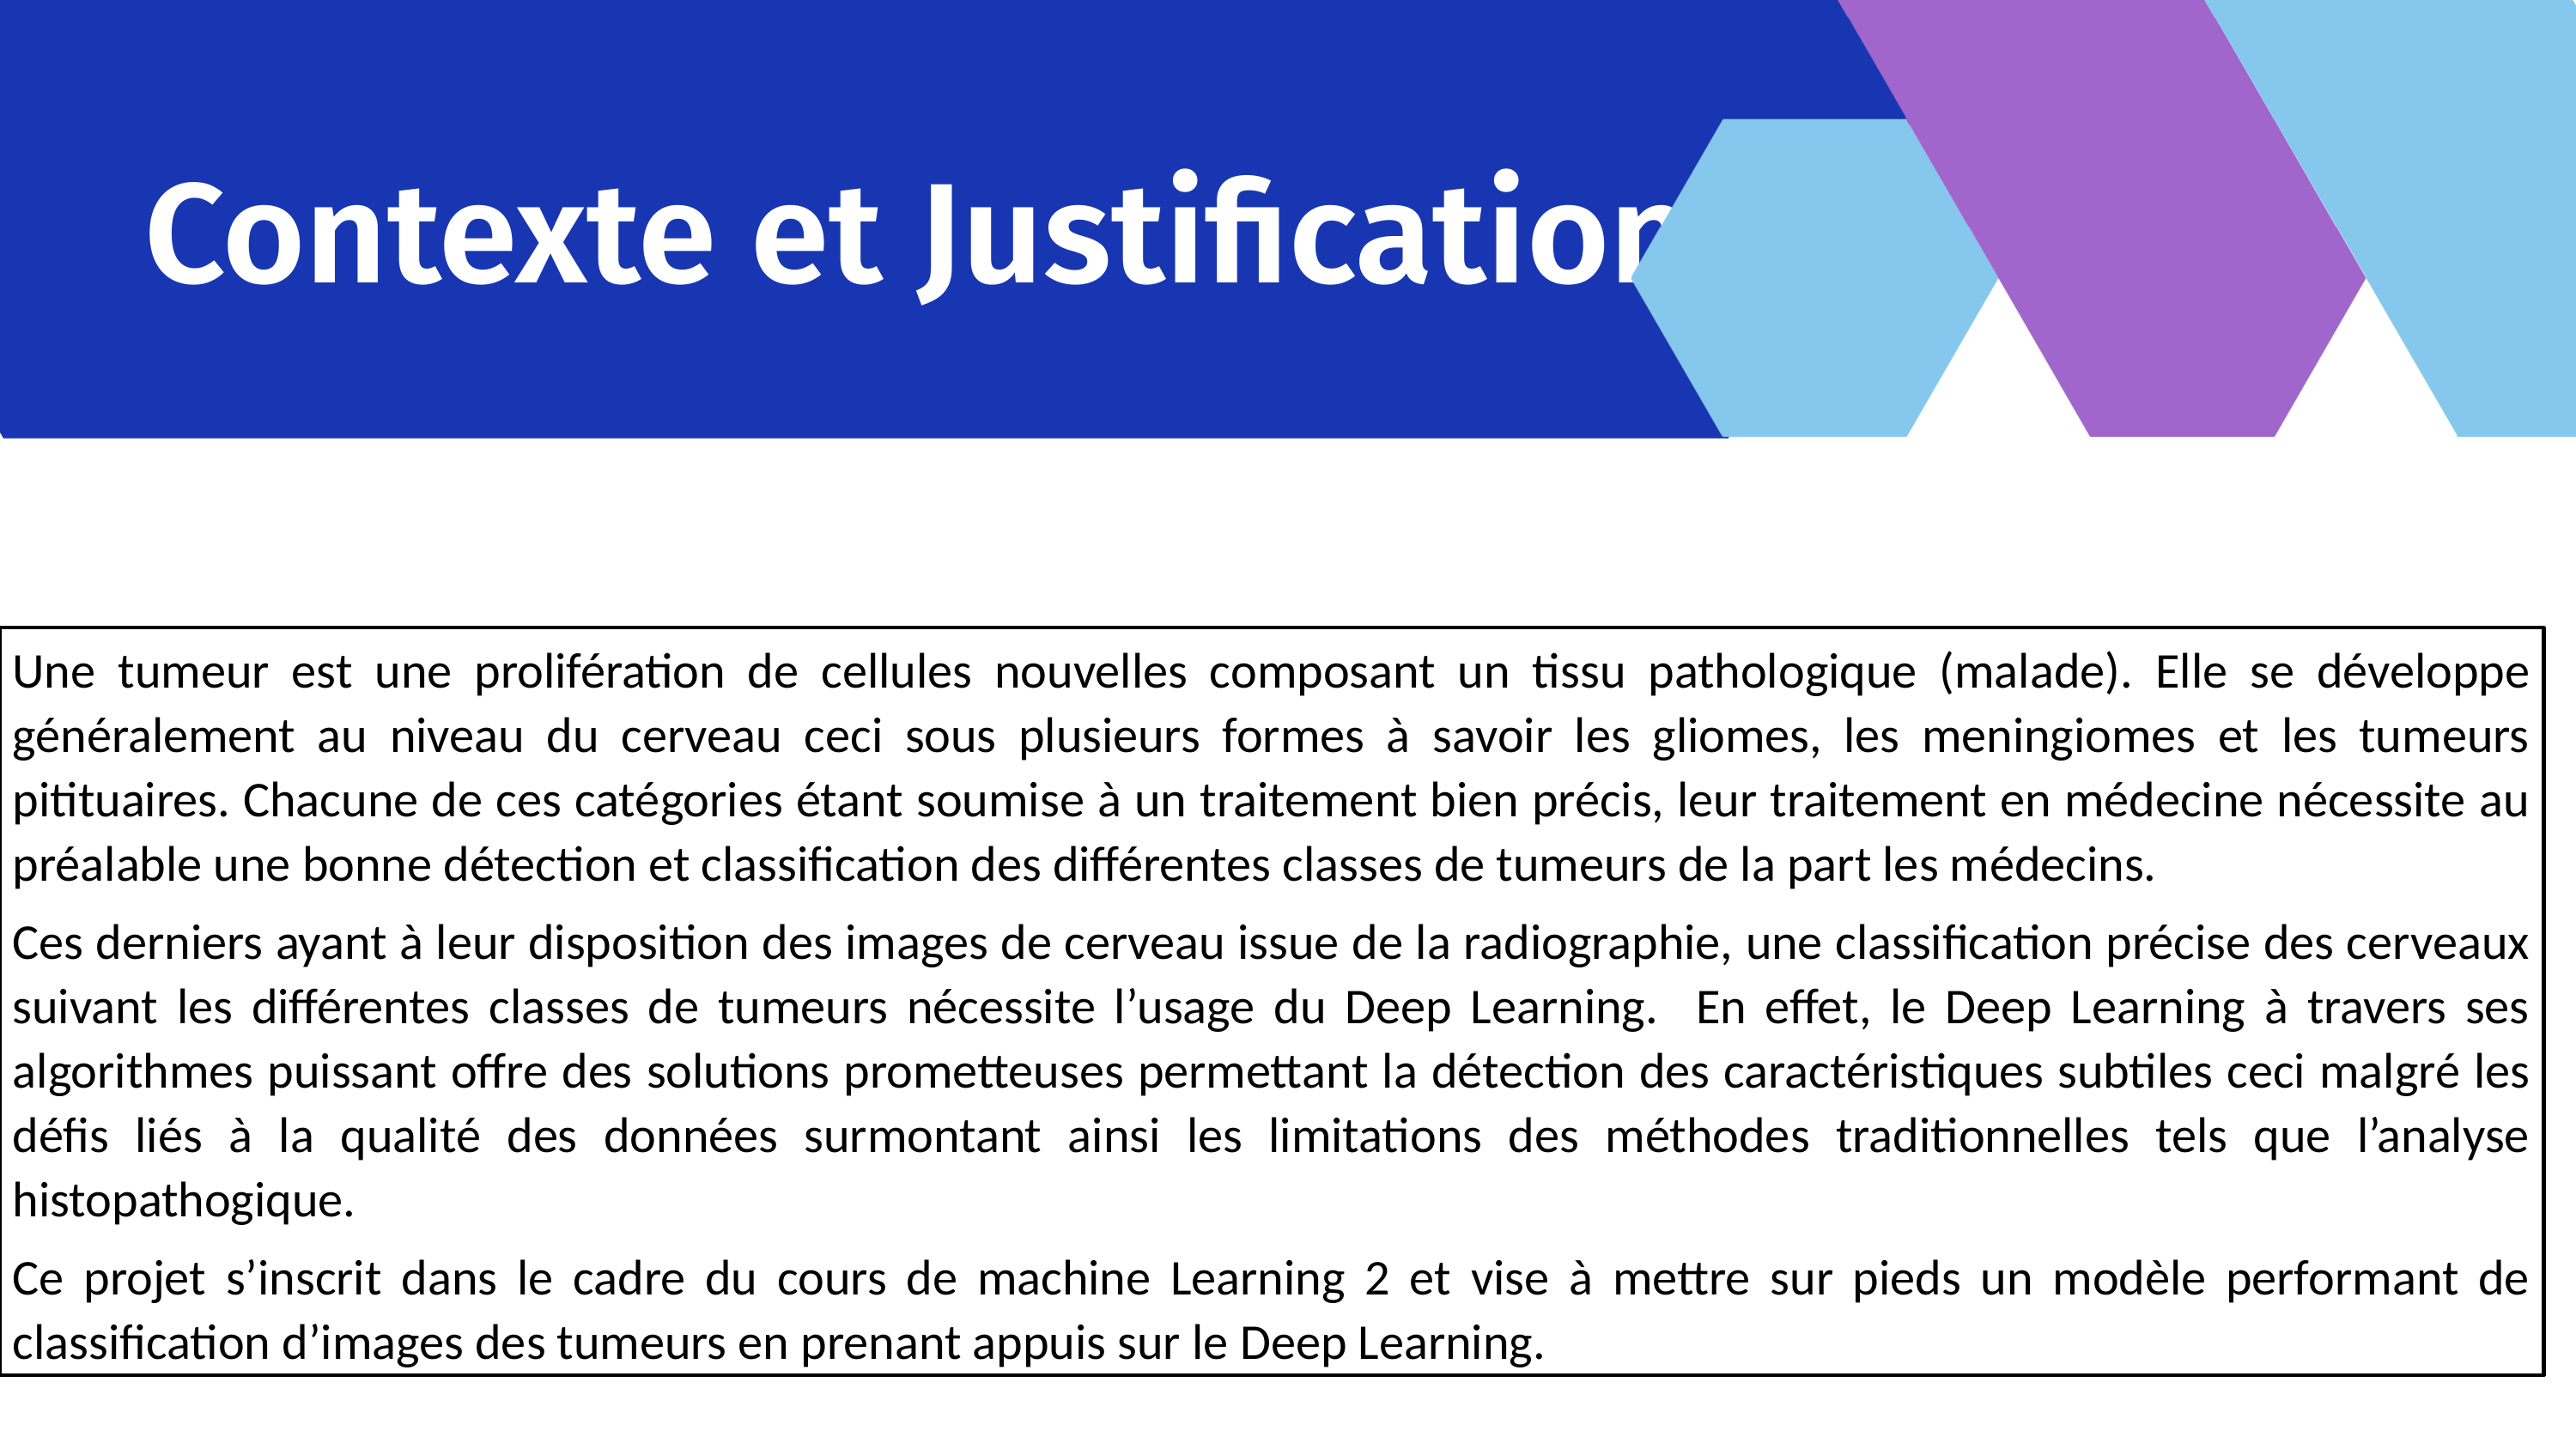

Contexte et Justification
Une tumeur est une prolifération de cellules nouvelles composant un tissu pathologique (malade). Elle se développe généralement au niveau du cerveau ceci sous plusieurs formes à savoir les gliomes, les meningiomes et les tumeurs pitituaires. Chacune de ces catégories étant soumise à un traitement bien précis, leur traitement en médecine nécessite au préalable une bonne détection et classification des différentes classes de tumeurs de la part les médecins.
Ces derniers ayant à leur disposition des images de cerveau issue de la radiographie, une classification précise des cerveaux suivant les différentes classes de tumeurs nécessite l’usage du Deep Learning.  En effet, le Deep Learning à travers ses algorithmes puissant offre des solutions prometteuses permettant la détection des caractéristiques subtiles ceci malgré les défis liés à la qualité des données surmontant ainsi les limitations des méthodes traditionnelles tels que l’analyse histopathogique.
Ce projet s’inscrit dans le cadre du cours de machine Learning 2 et vise à mettre sur pieds un modèle performant de classification d’images des tumeurs en prenant appuis sur le Deep Learning.